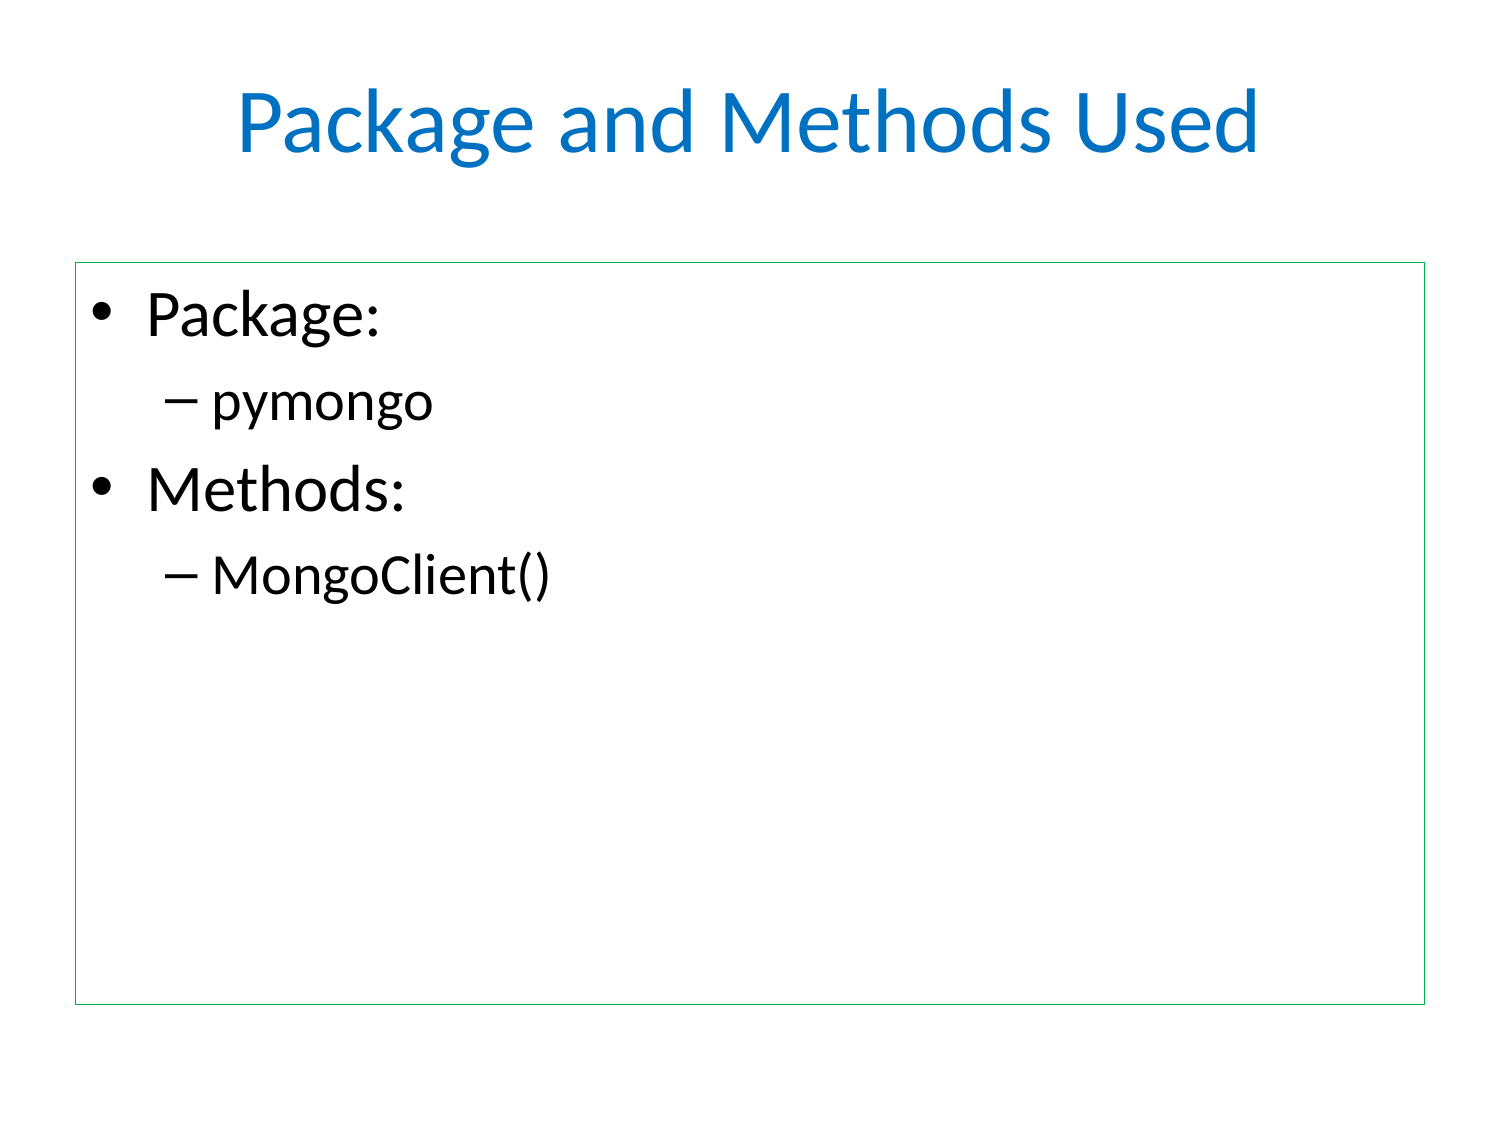

# Package and Methods Used
Package:
pymongo
Methods:
MongoClient()